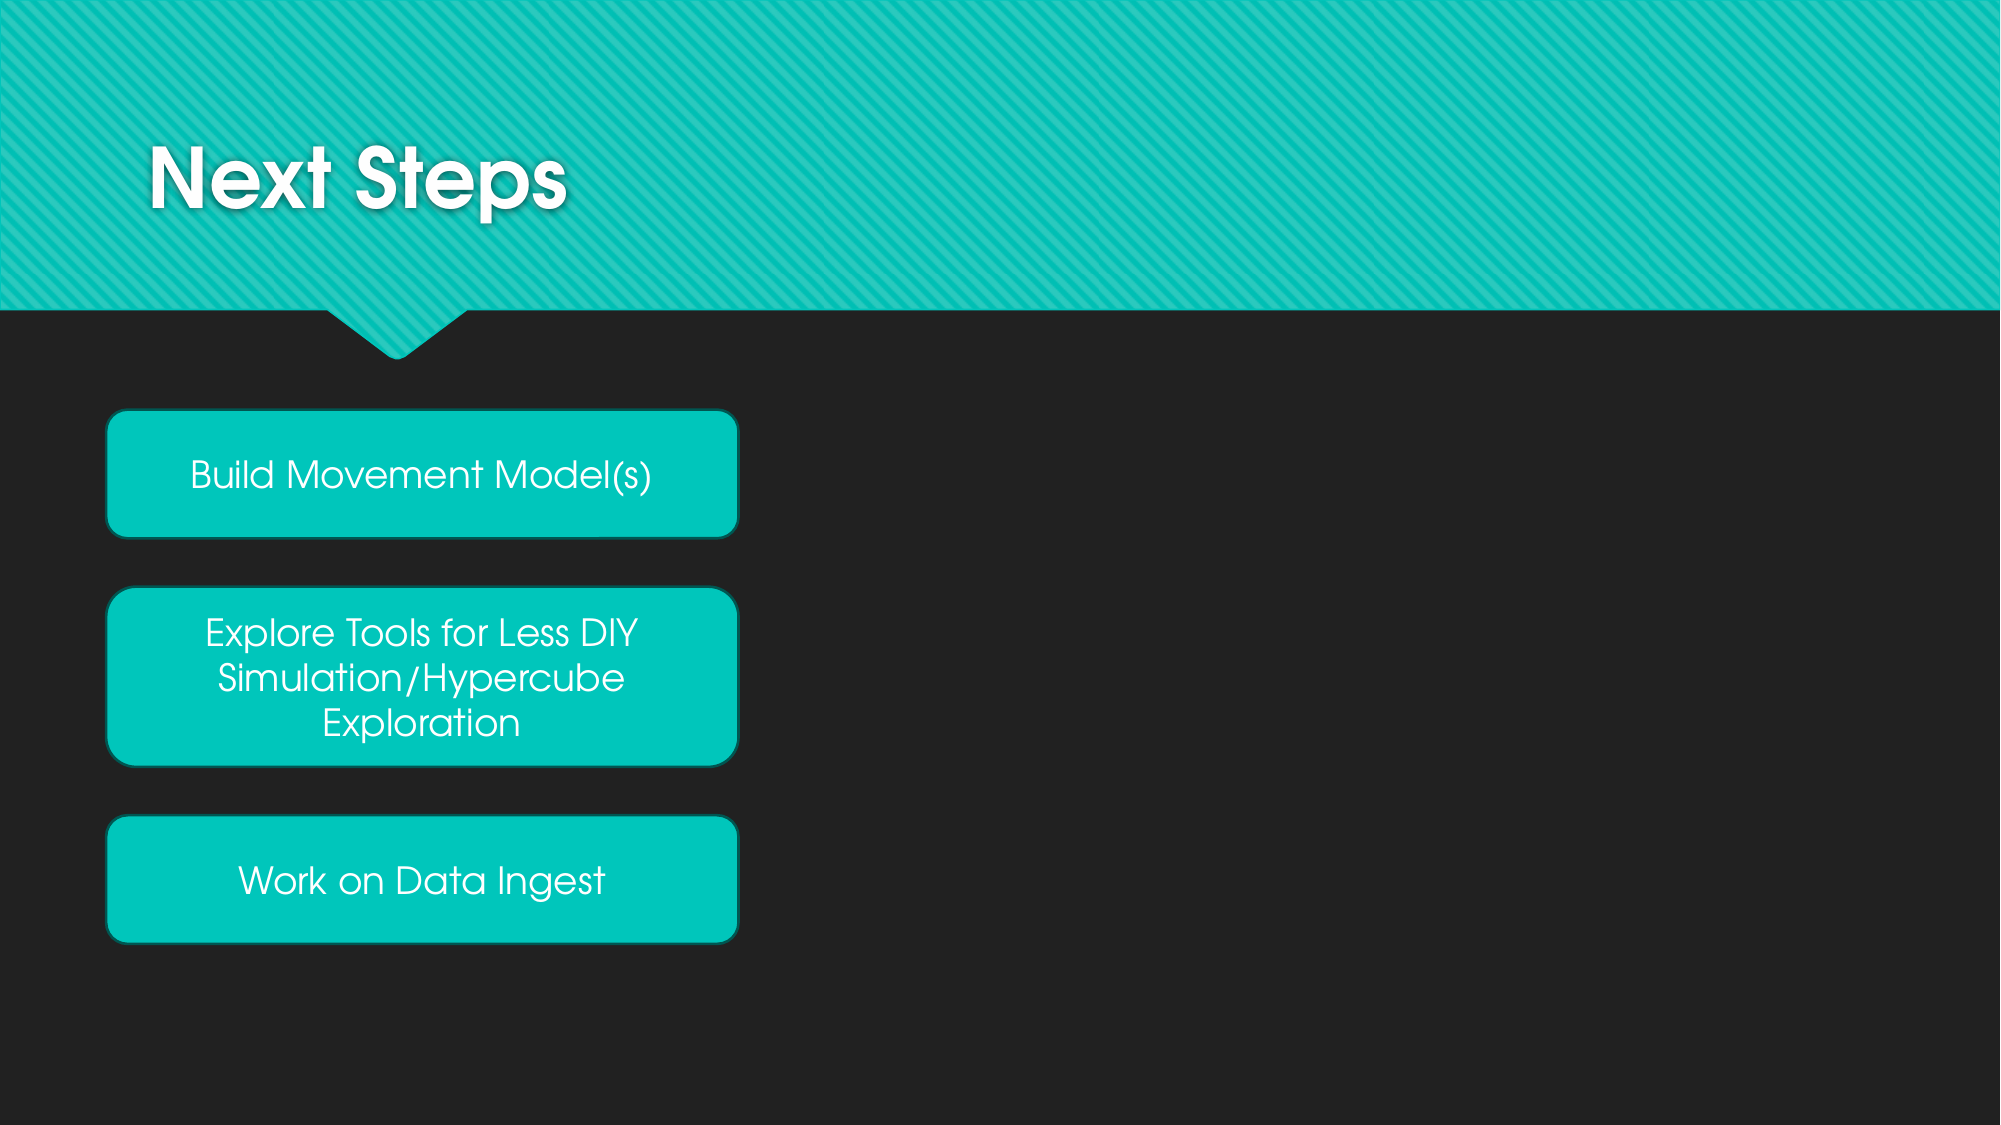

# Next Steps
Build Movement Model(s)
Explore Tools for Less DIY Simulation/Hypercube Exploration
Work on Data Ingest